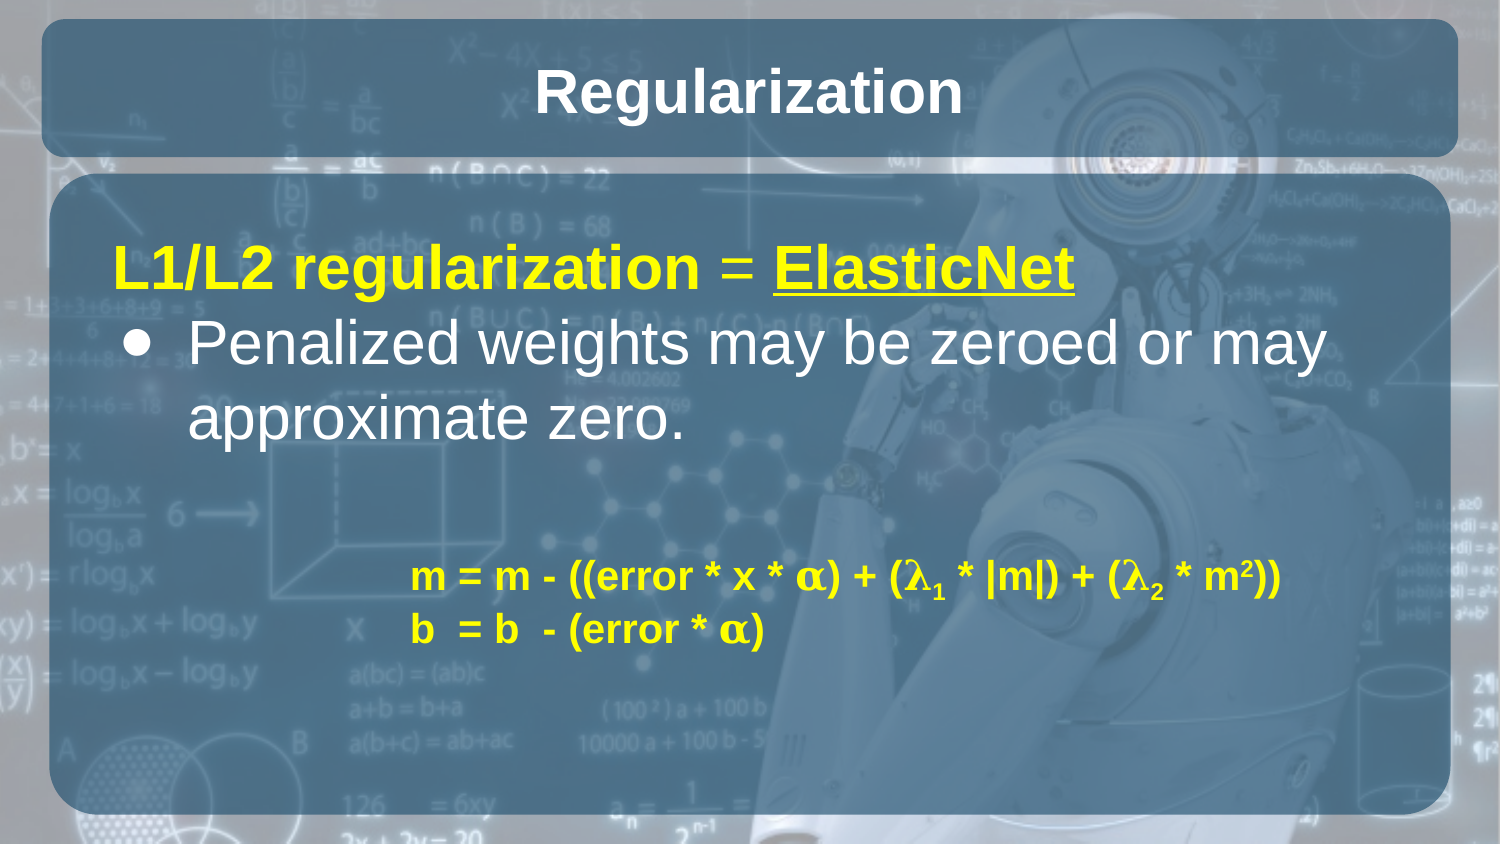

# Regularization
L1/L2 regularization = ElasticNet
Penalized weights may be zeroed or may approximate zero.
m = m - ((error * x * 𝛂) + (𝛌1 * |m|) + (𝛌2 * m2))
b  = b  - (error * 𝛂)